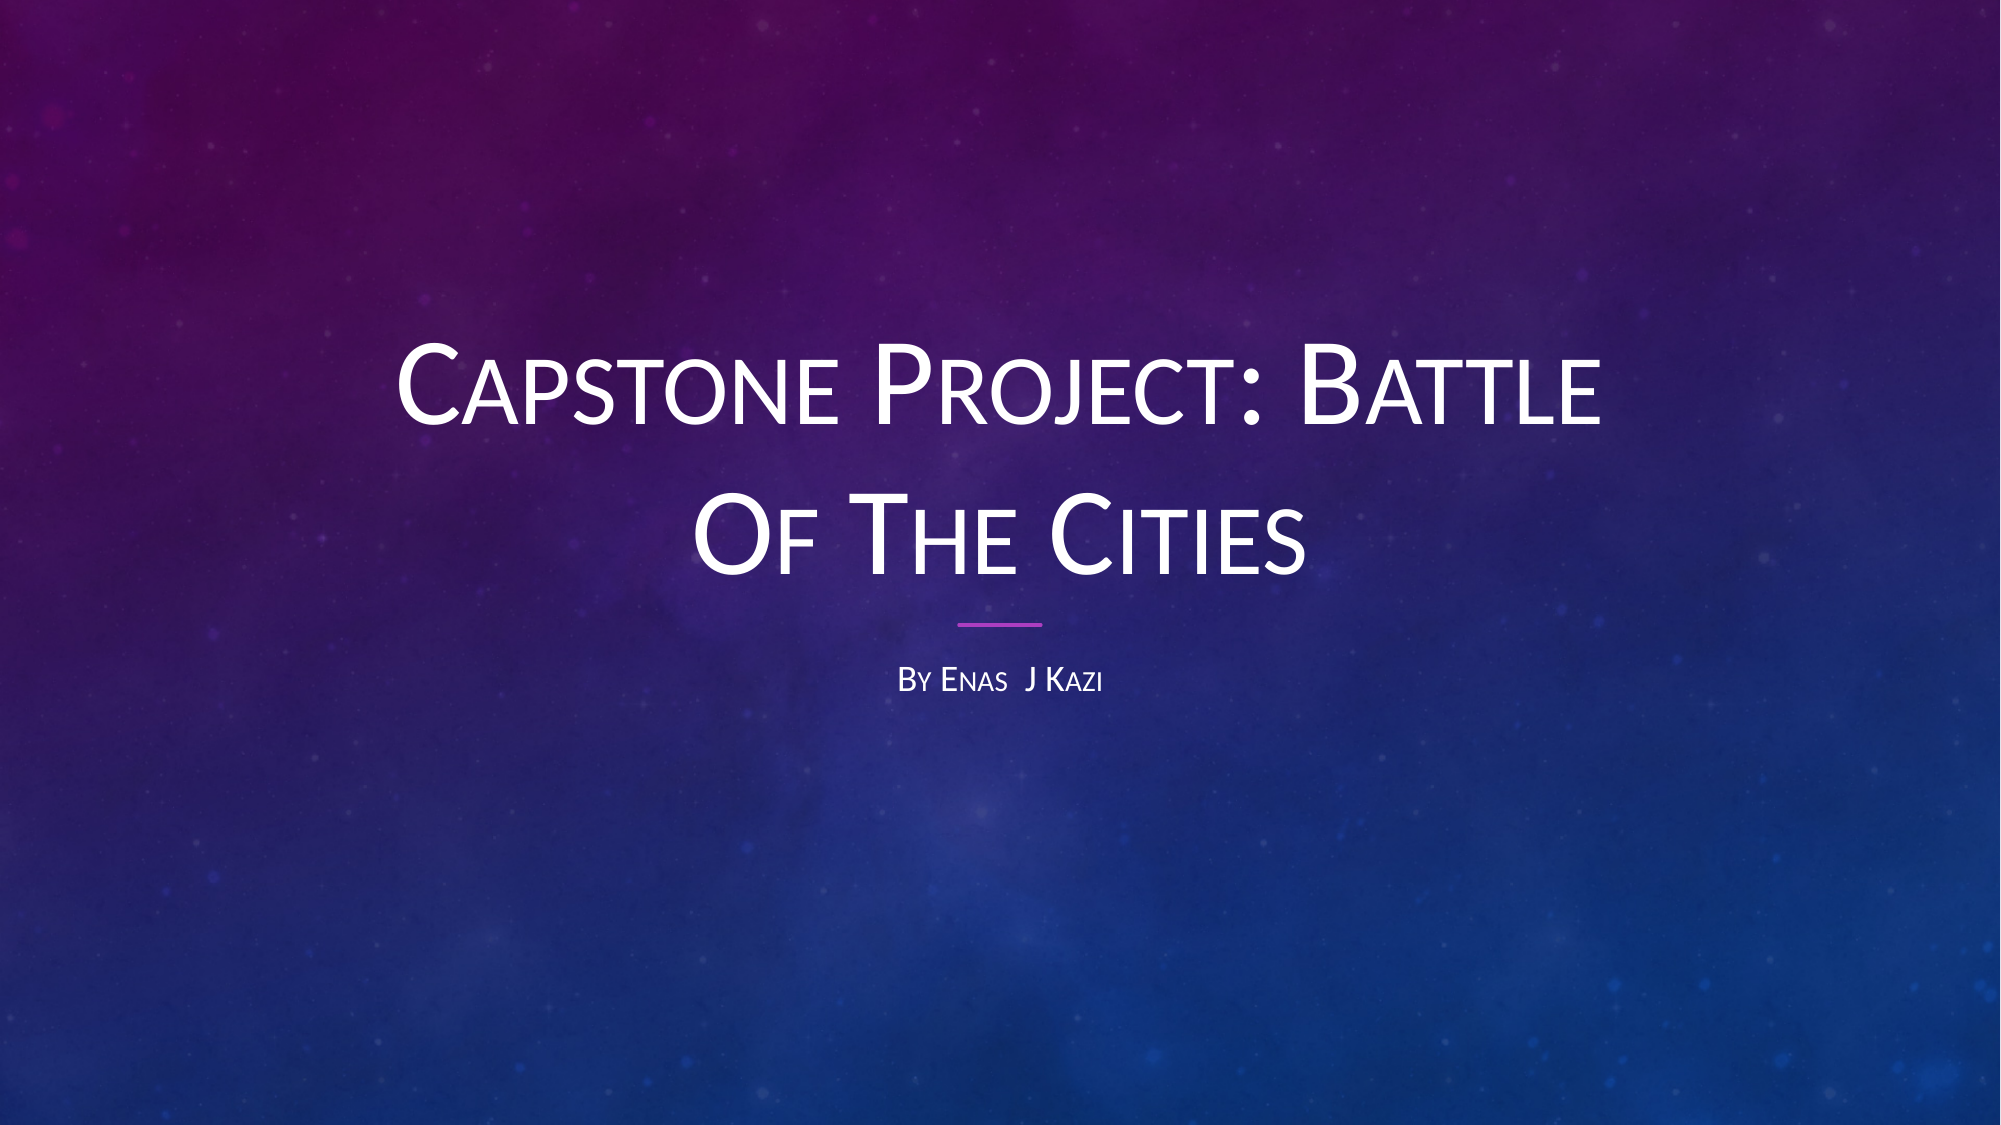

# Capstone Project: Battle of the Cities
By Enas  J Kazi